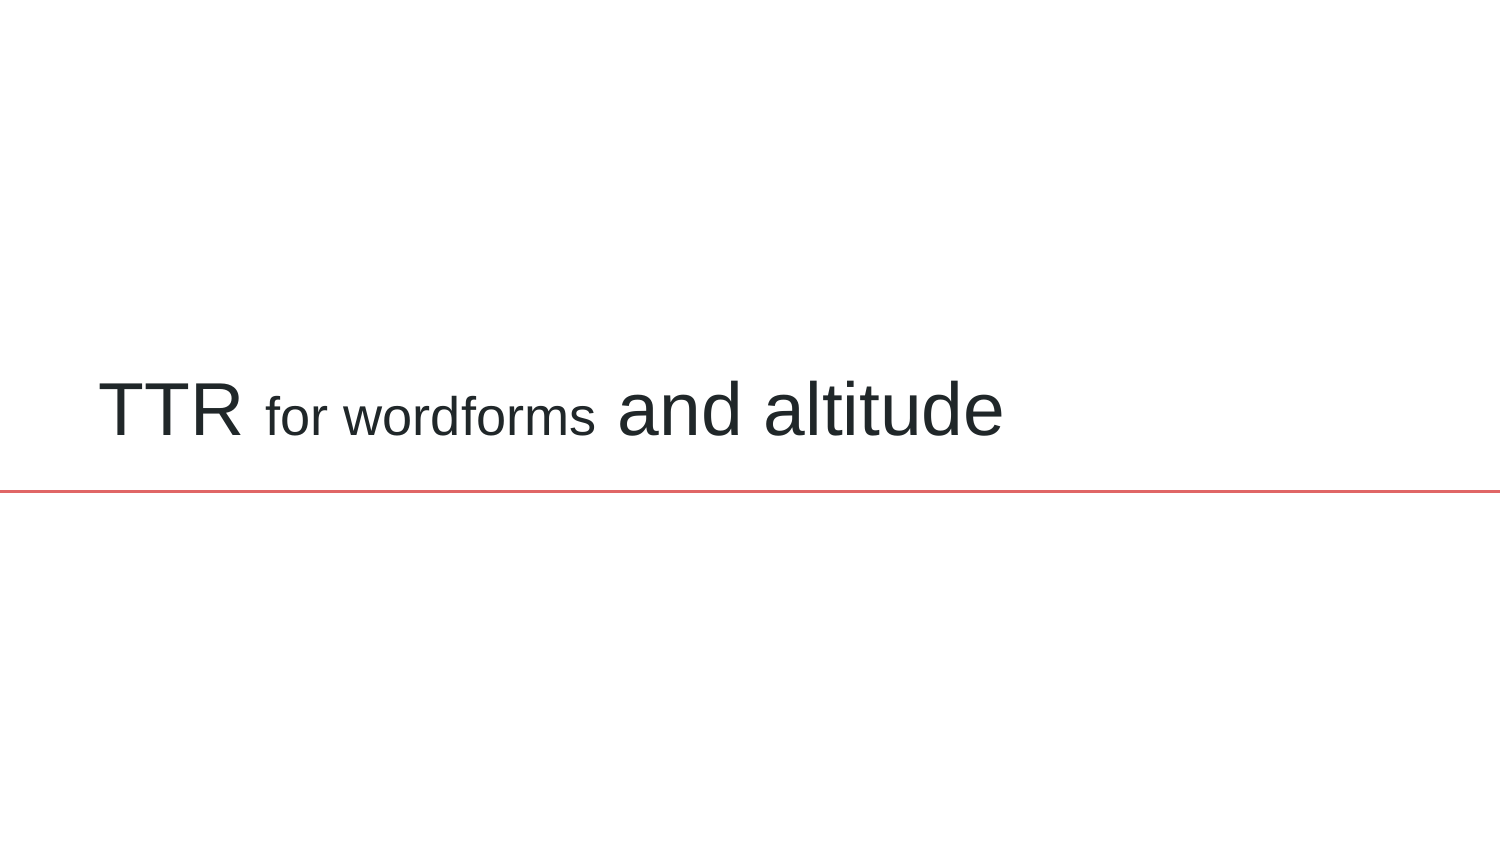

# TTR for wordforms and altitude
22